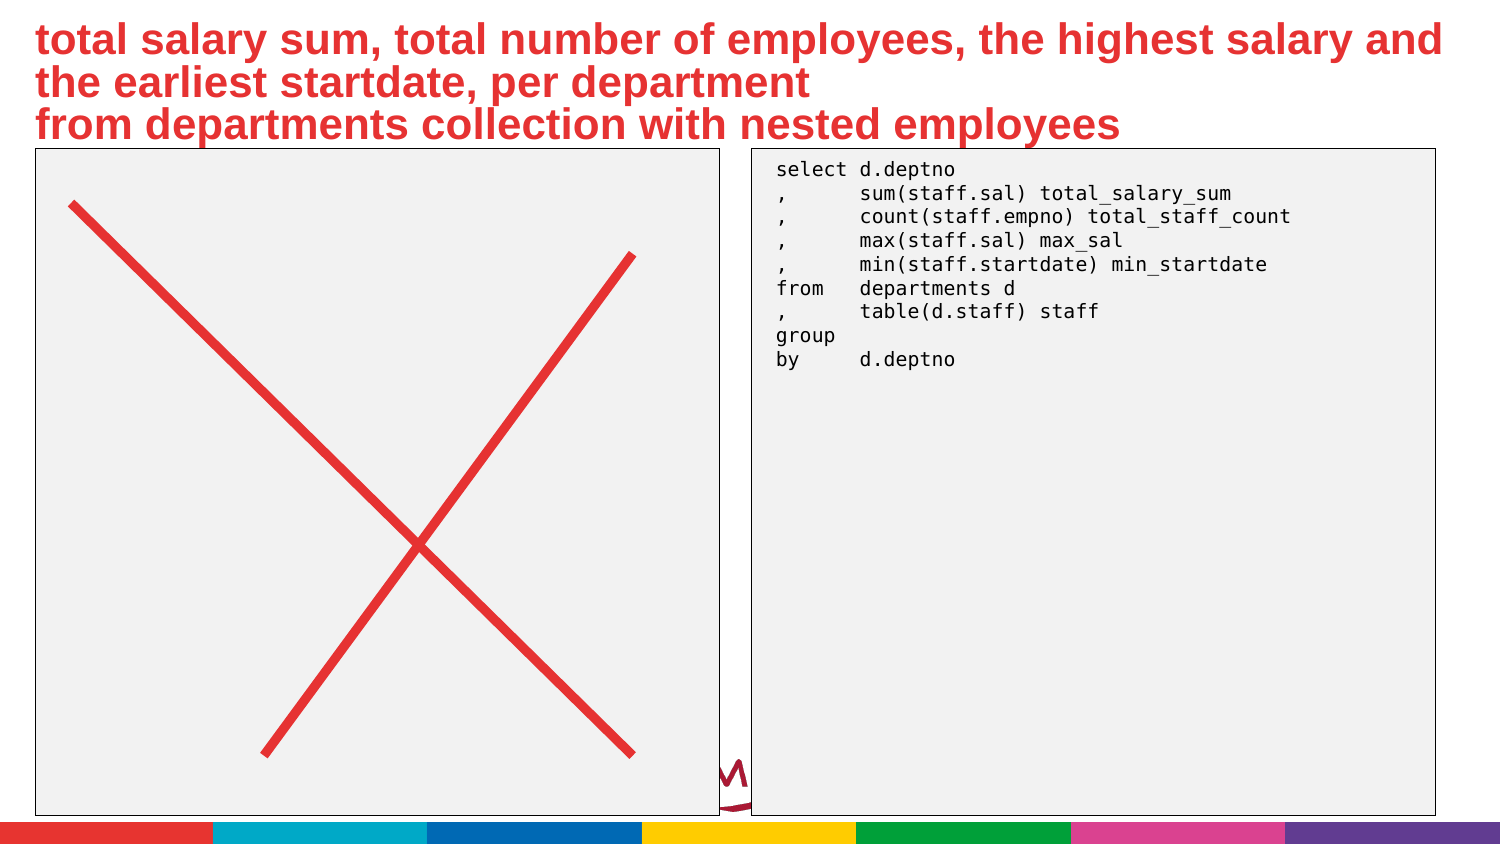

# total salary sum, total number of employees, the highest salary and the earliest startdate, per department from departments collection with nested employees

select d.deptno
,      sum(staff.sal) total_salary_sum
,      count(staff.empno) total_staff_count
,      max(staff.sal) max_sal
,      min(staff.startdate) min_startdate
from   departments d
,      table(d.staff) staff
group
by     d.deptno